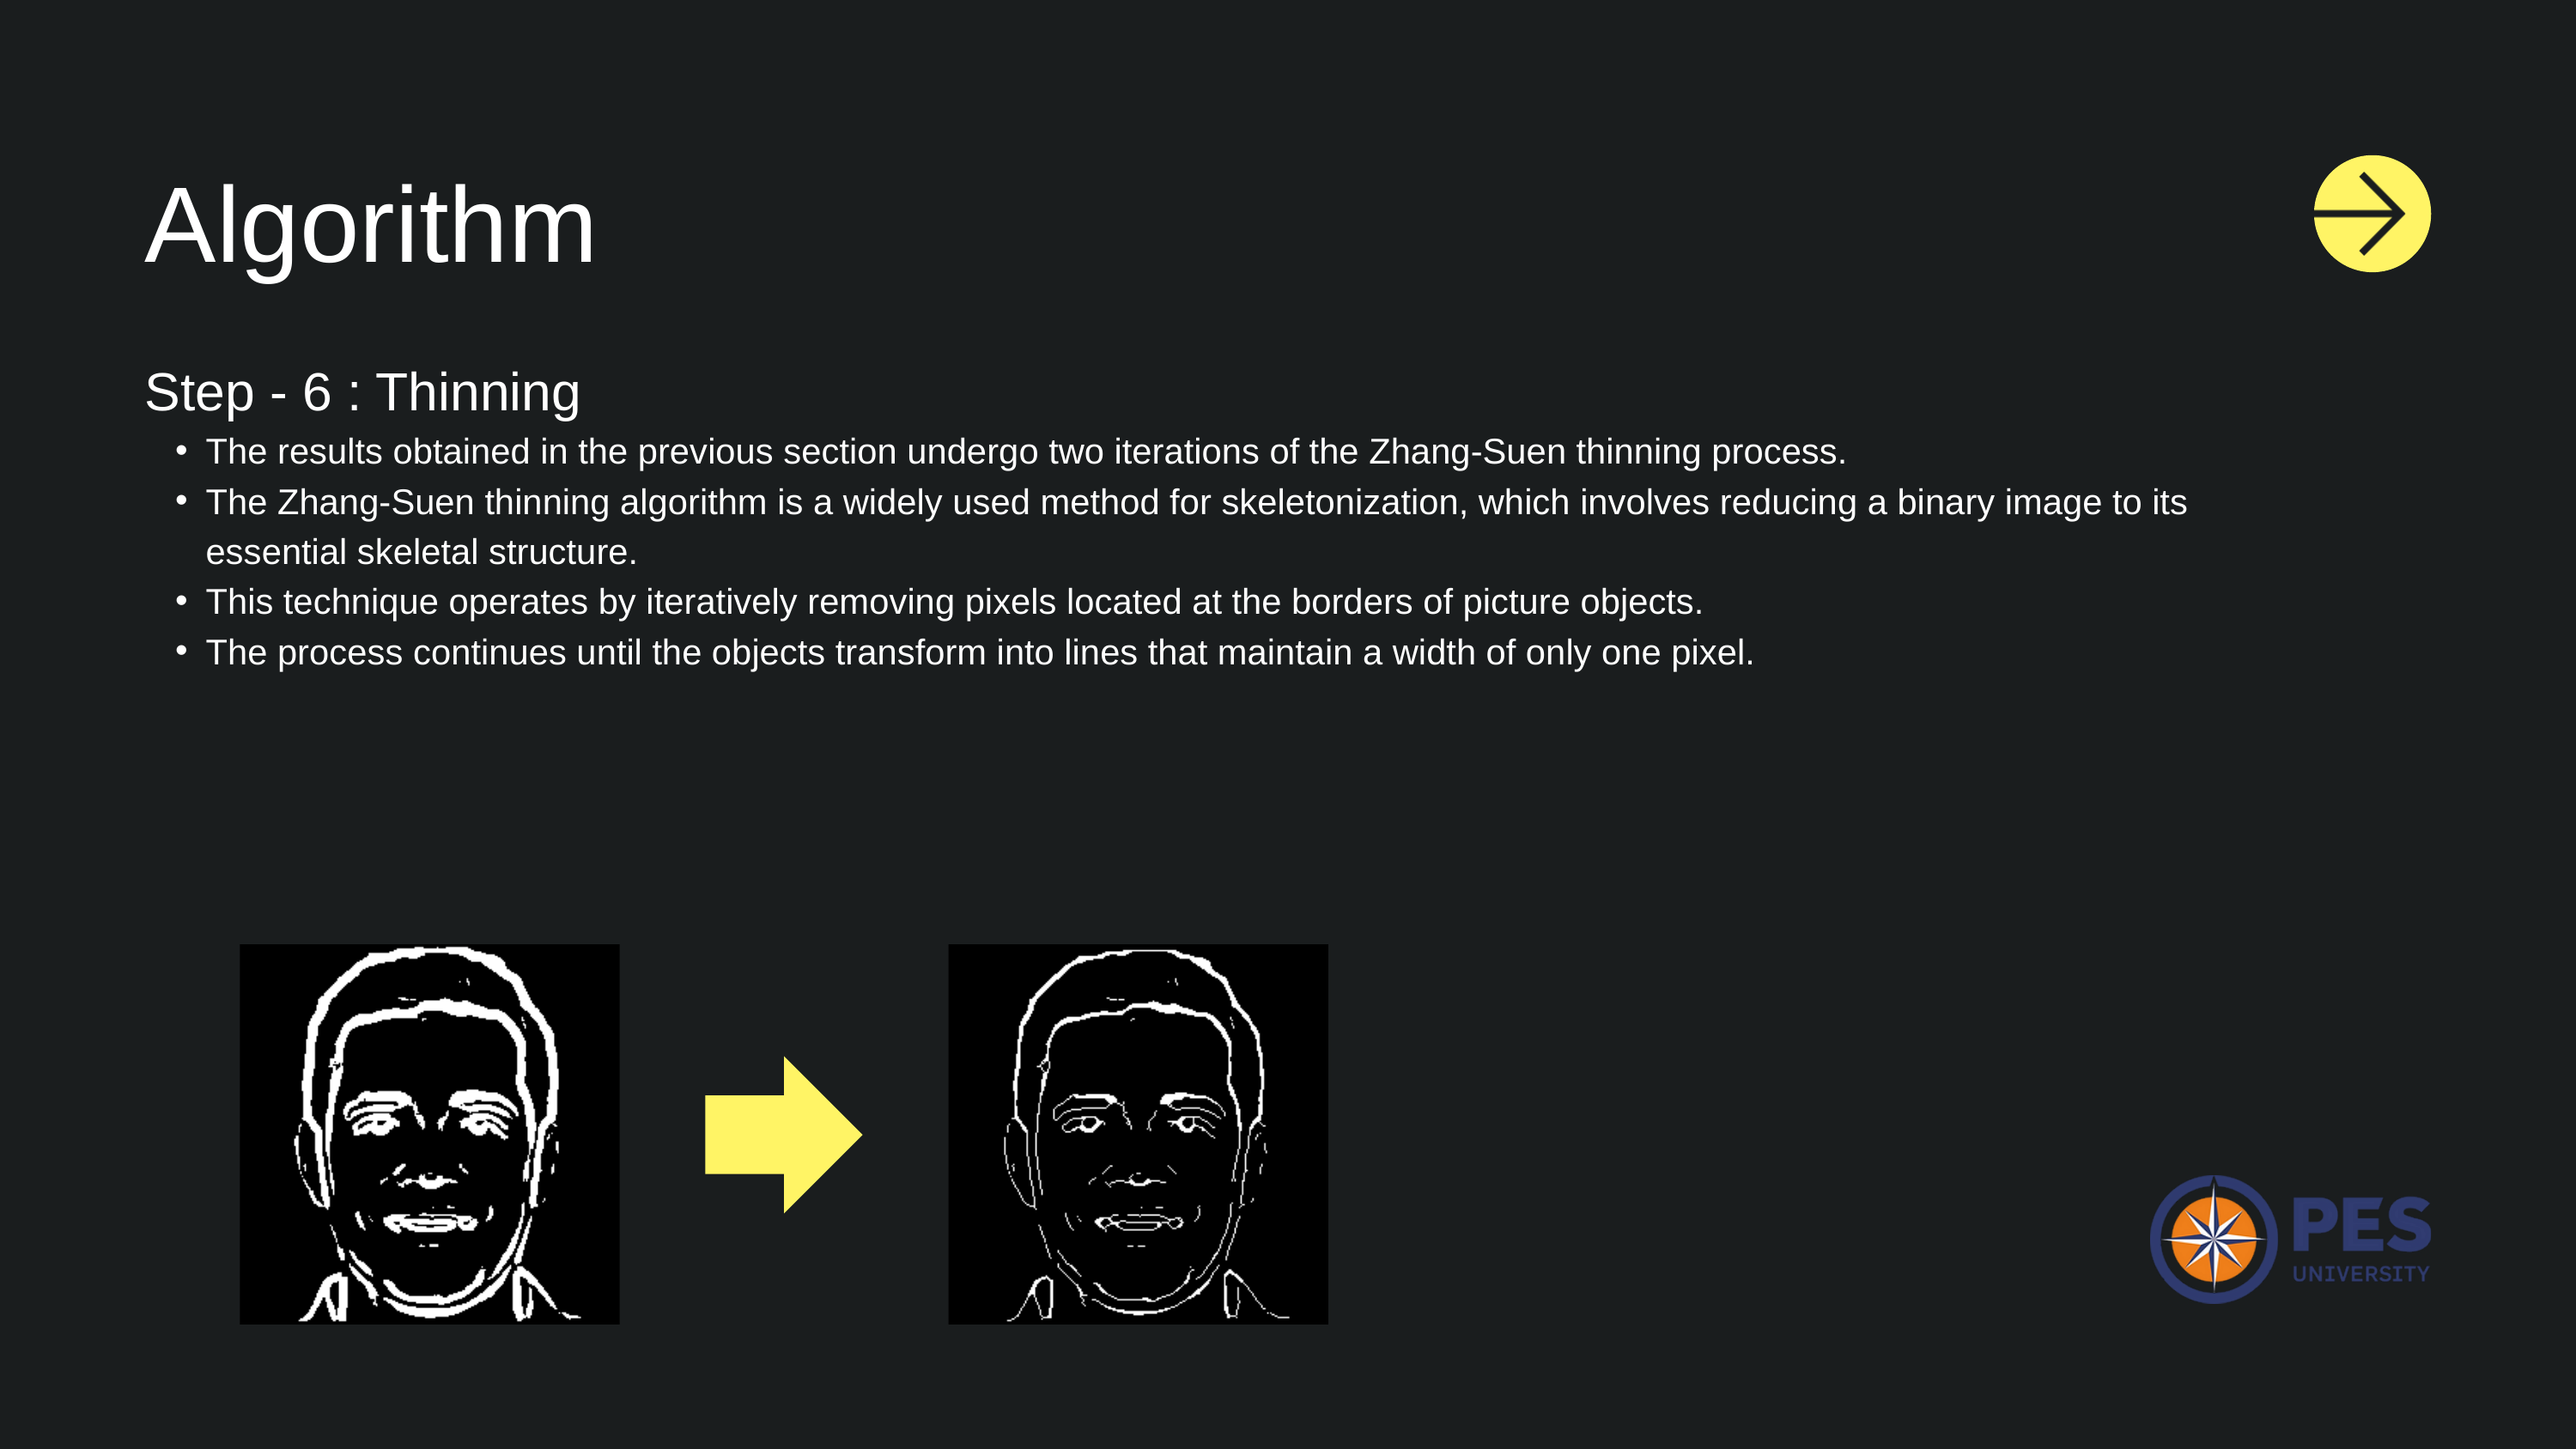

Algorithm
Step - 6 : Thinning
The results obtained in the previous section undergo two iterations of the Zhang-Suen thinning process.
The Zhang-Suen thinning algorithm is a widely used method for skeletonization, which involves reducing a binary image to its essential skeletal structure.
This technique operates by iteratively removing pixels located at the borders of picture objects.
The process continues until the objects transform into lines that maintain a width of only one pixel.